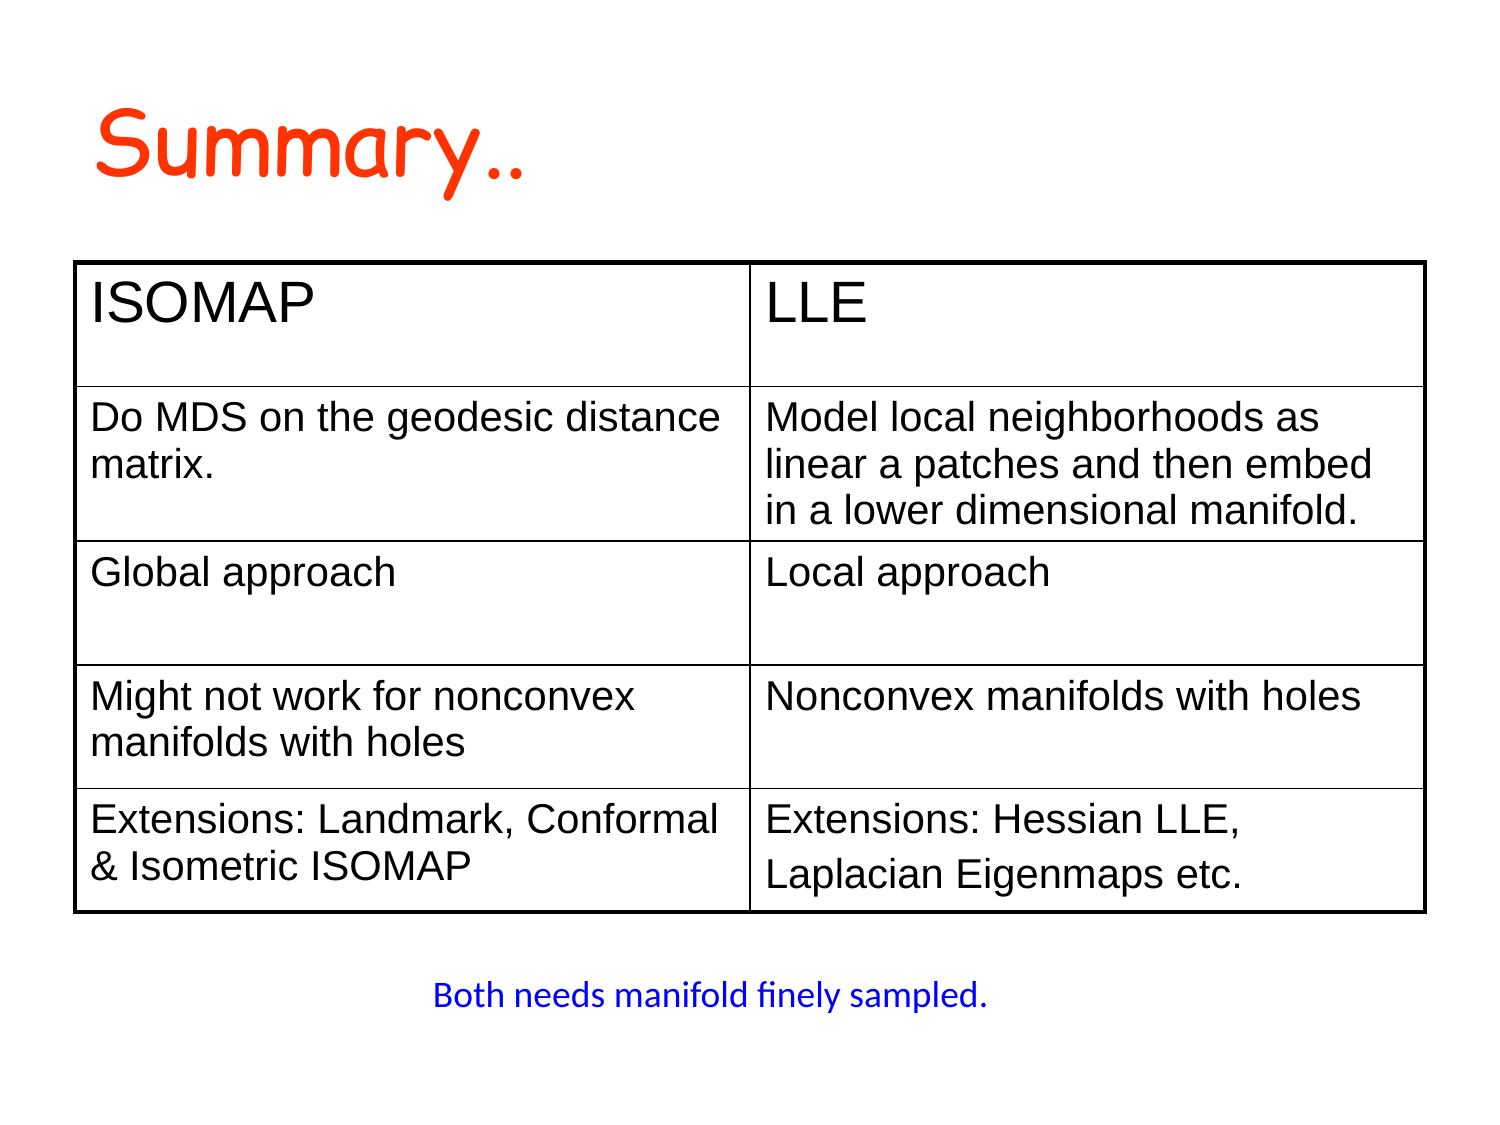

# Summary..
| ISOMAP | LLE |
| --- | --- |
| Do MDS on the geodesic distance matrix. | Model local neighborhoods as linear a patches and then embed in a lower dimensional manifold. |
| Global approach | Local approach |
| Might not work for nonconvex manifolds with holes | Nonconvex manifolds with holes |
| Extensions: Landmark, Conformal & Isometric ISOMAP | Extensions: Hessian LLE, Laplacian Eigenmaps etc. |
Both needs manifold finely sampled.